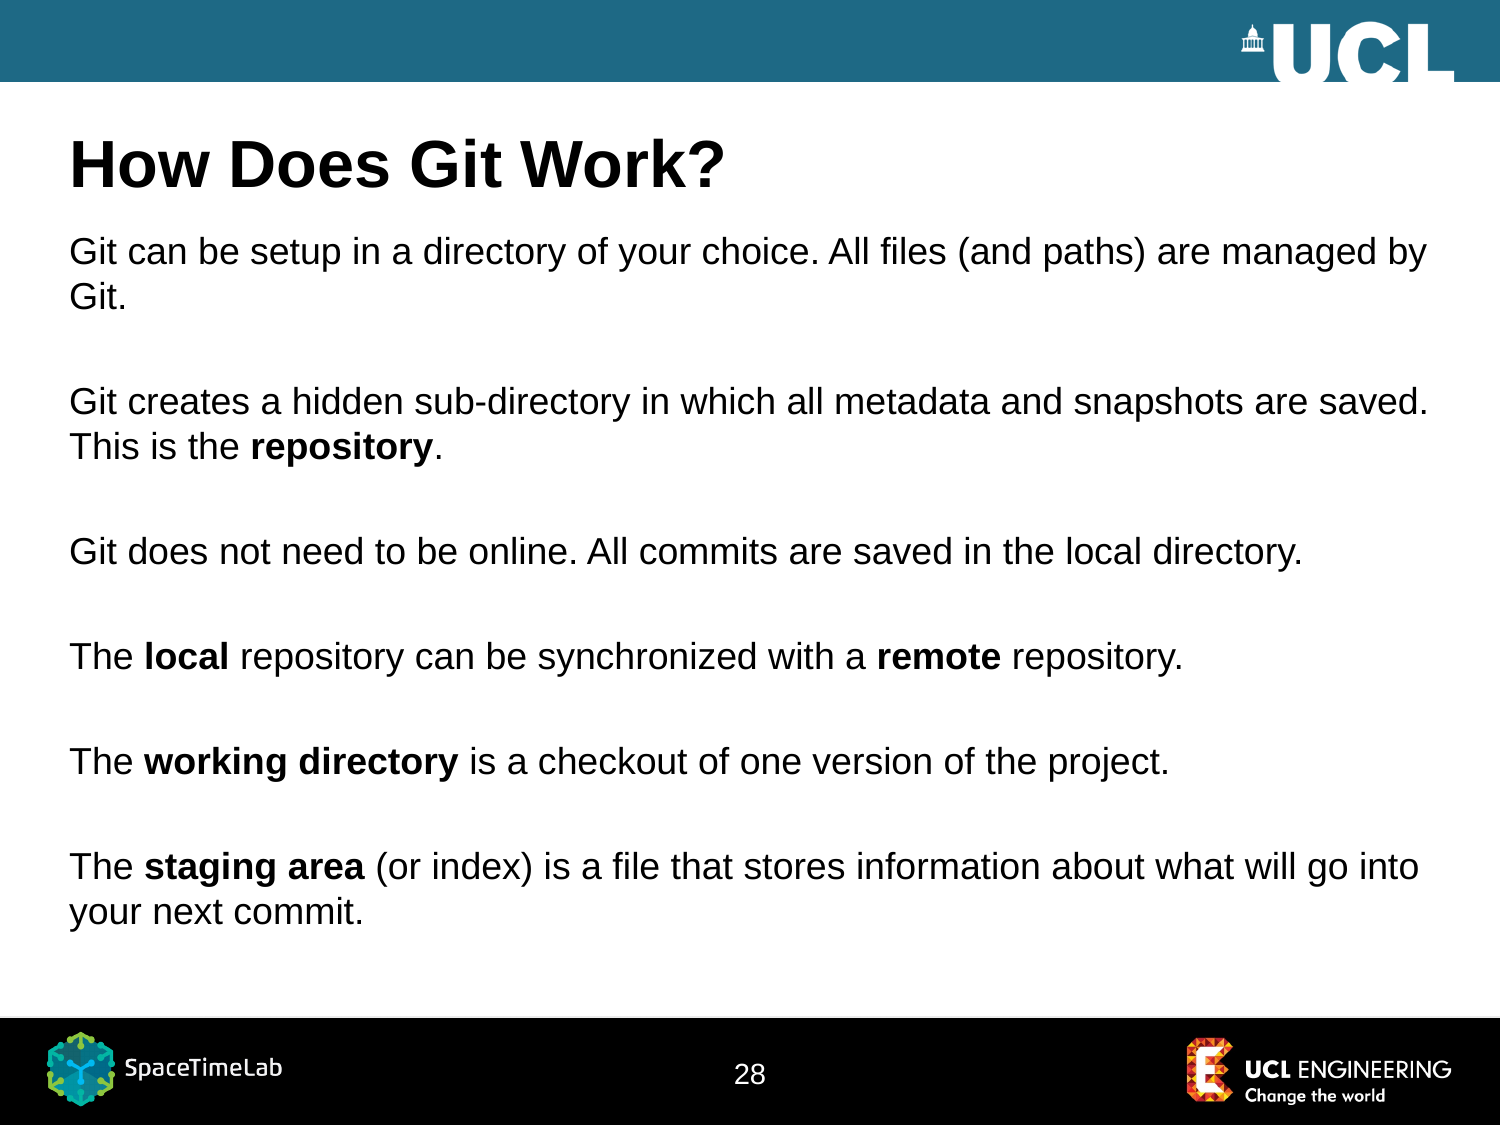

# How Does Git Work?
Git can be setup in a directory of your choice. All files (and paths) are managed by Git.

Git creates a hidden sub-directory in which all metadata and snapshots are saved. This is the repository.

Git does not need to be online. All commits are saved in the local directory.

The local repository can be synchronized with a remote repository.

The working directory is a checkout of one version of the project.

The staging area (or index) is a file that stores information about what will go into your next commit.

29